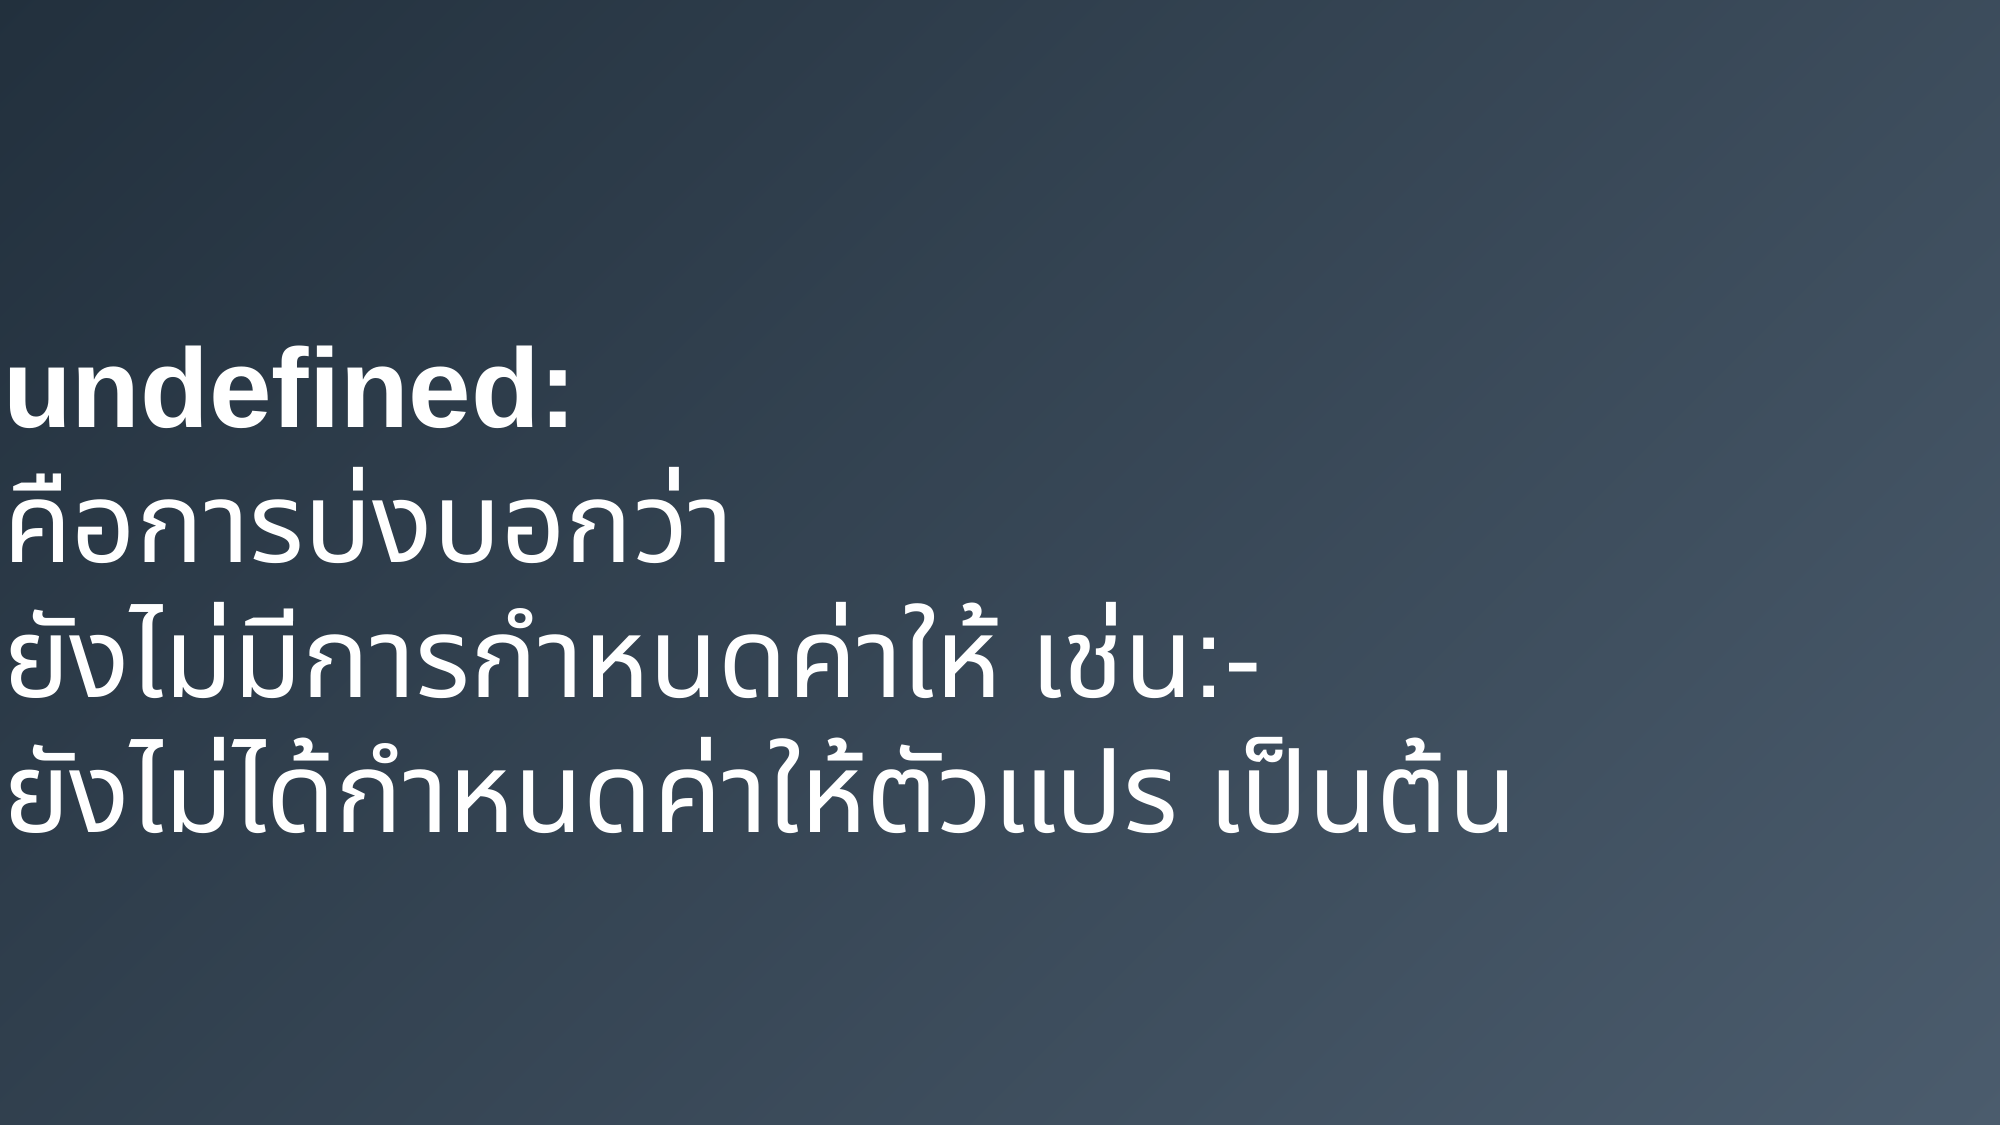

undefined:
คือการบ่งบอกว่า
ยังไม่มีการกำหนดค่าให้ เช่น:-
ยังไม่ได้กำหนดค่าให้ตัวแปร เป็นต้น